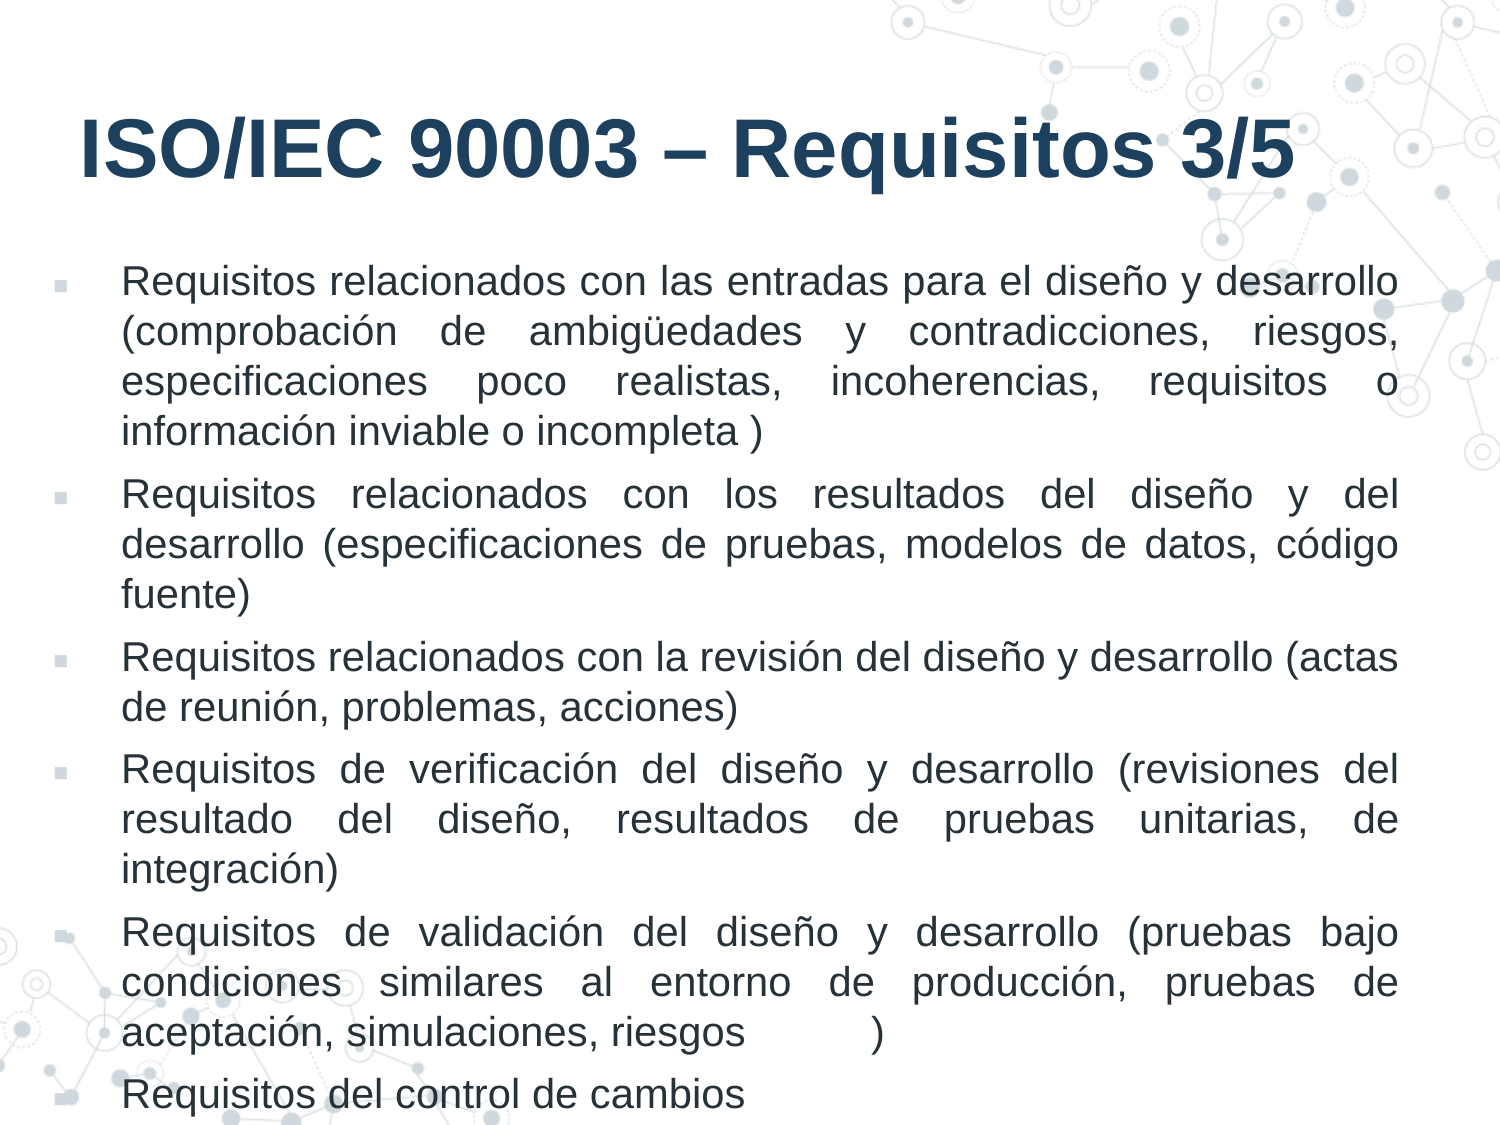

# ISO/IEC 90003 – Requisitos 3/5
Requisitos relacionados con las entradas para el diseño y desarrollo (comprobación de ambigüedades y contradicciones, riesgos, especificaciones poco realistas, incoherencias, requisitos o información inviable o incompleta )
Requisitos relacionados con los resultados del diseño y del desarrollo (especificaciones de pruebas, modelos de datos, código fuente)
Requisitos relacionados con la revisión del diseño y desarrollo (actas de reunión, problemas, acciones)
Requisitos de verificación del diseño y desarrollo (revisiones del resultado del diseño, resultados de pruebas unitarias, de integración)
Requisitos de validación del diseño y desarrollo (pruebas bajo condiciones similares al entorno de producción, pruebas de aceptación, simulaciones, riesgos	)
Requisitos del control de cambios